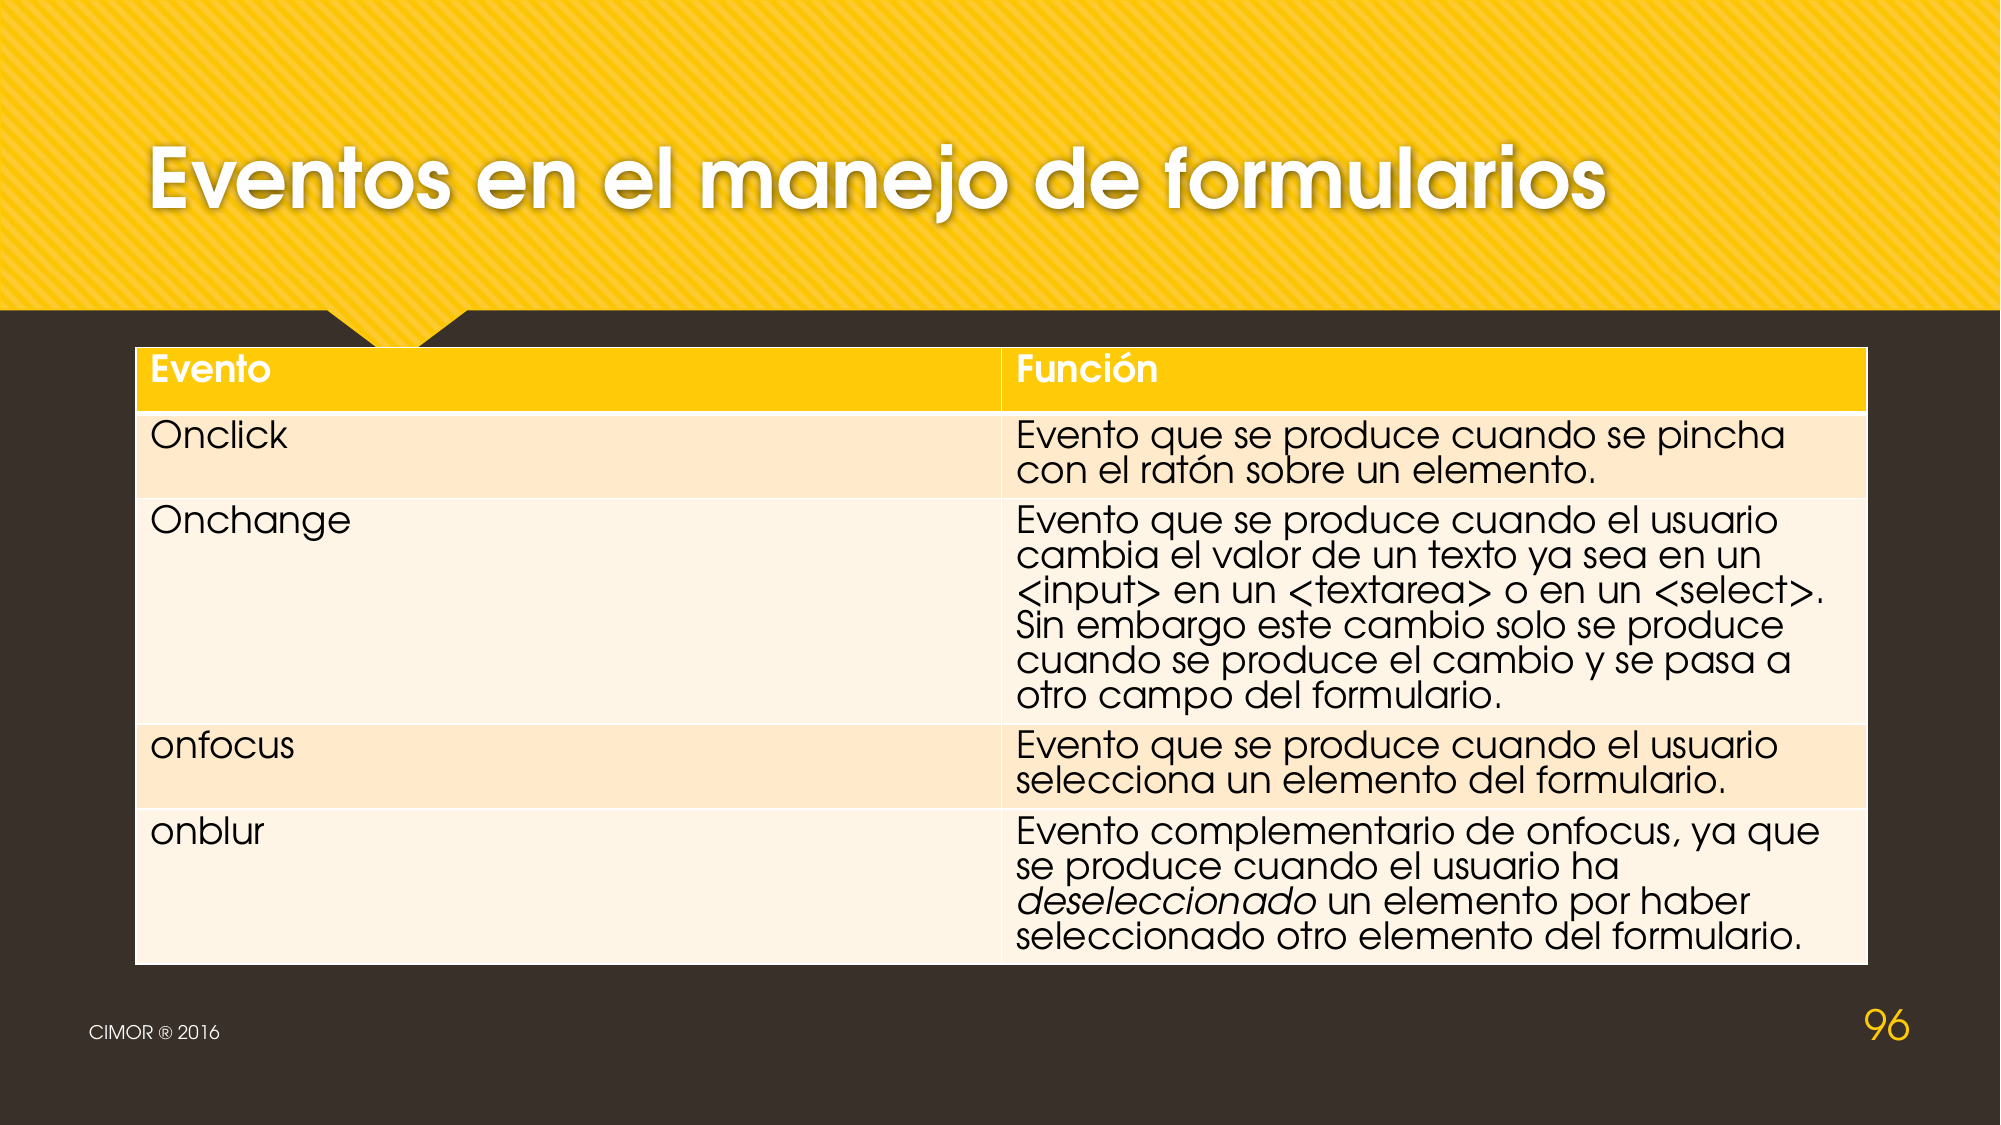

# Eventos en el manejo de formularios
| Evento | Función |
| --- | --- |
| Onclick | Evento que se produce cuando se pincha con el ratón sobre un elemento. |
| Onchange | Evento que se produce cuando el usuario cambia el valor de un texto ya sea en un <input> en un <textarea> o en un <select>. Sin embargo este cambio solo se produce cuando se produce el cambio y se pasa a otro campo del formulario. |
| onfocus | Evento que se produce cuando el usuario selecciona un elemento del formulario. |
| onblur | Evento complementario de onfocus, ya que se produce cuando el usuario ha deseleccionado un elemento por haber seleccionado otro elemento del formulario. |
96
CIMOR ® 2016